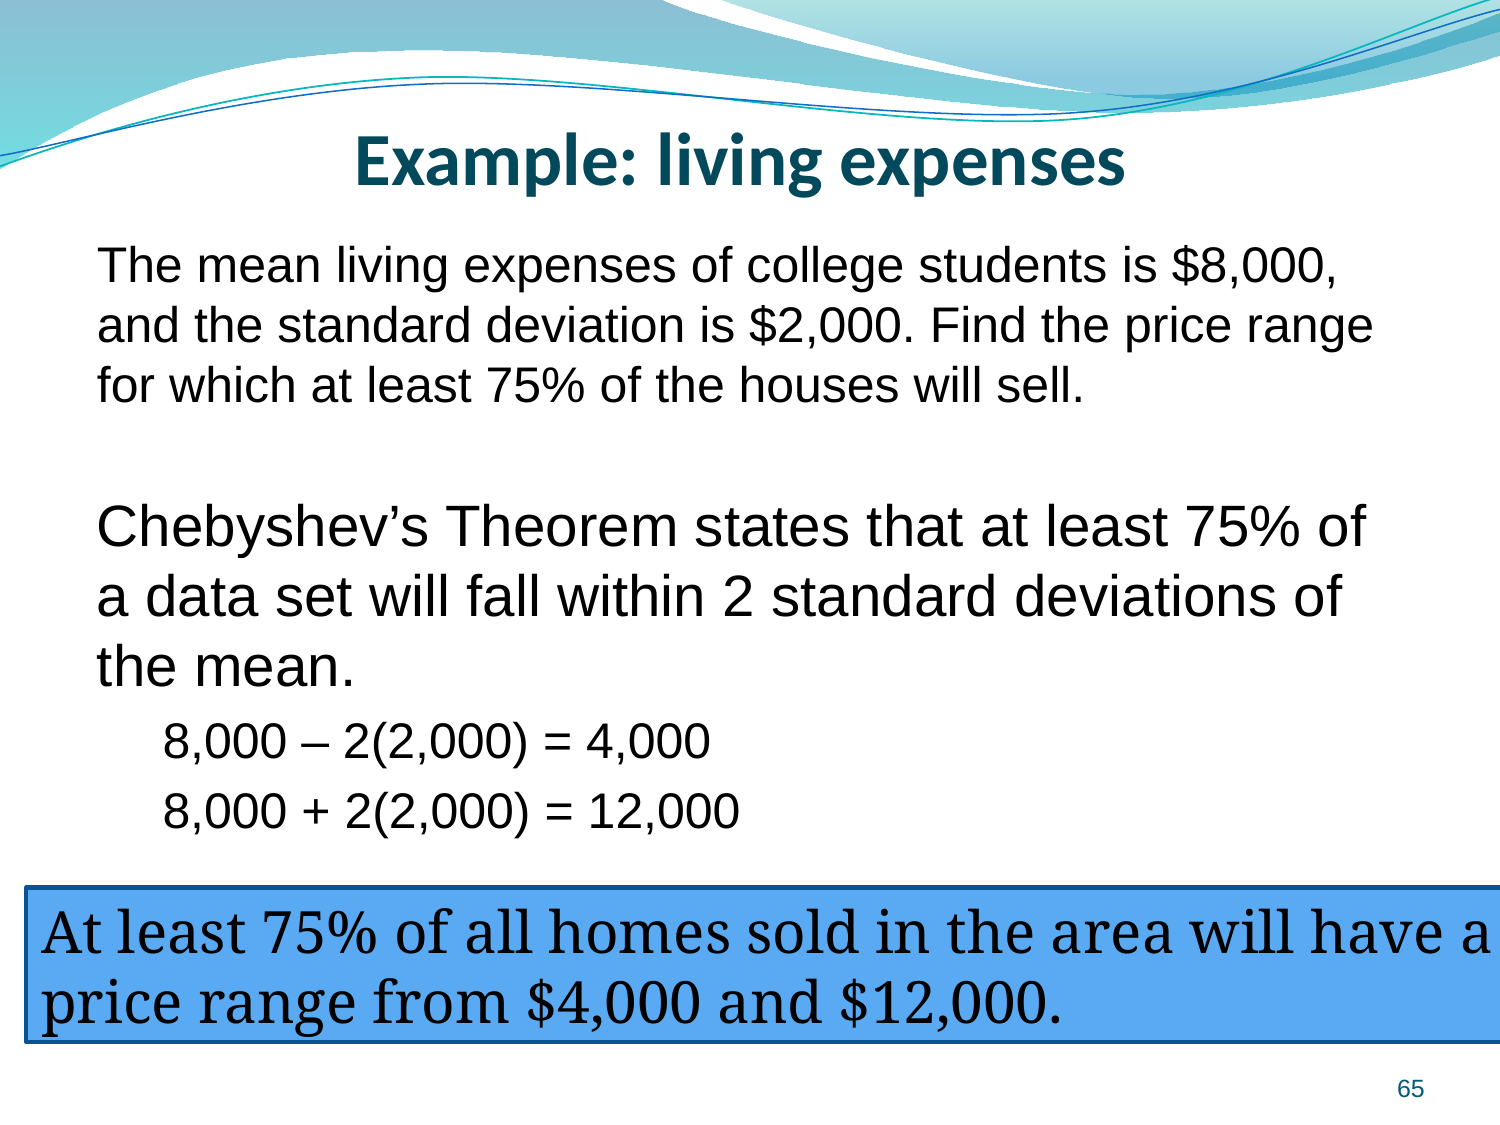

# Example: living expenses
The mean living expenses of college students is $8,000, and the standard deviation is $2,000. Find the price range for which at least 75% of the houses will sell.

Chebyshev’s Theorem states that at least 75% of a data set will fall within 2 standard deviations of the mean.
8,000 – 2(2,000) = 4,000
8,000 + 2(2,000) = 12,000
At least 75% of all homes sold in the area will have a
price range from $4,000 and $12,000.
65